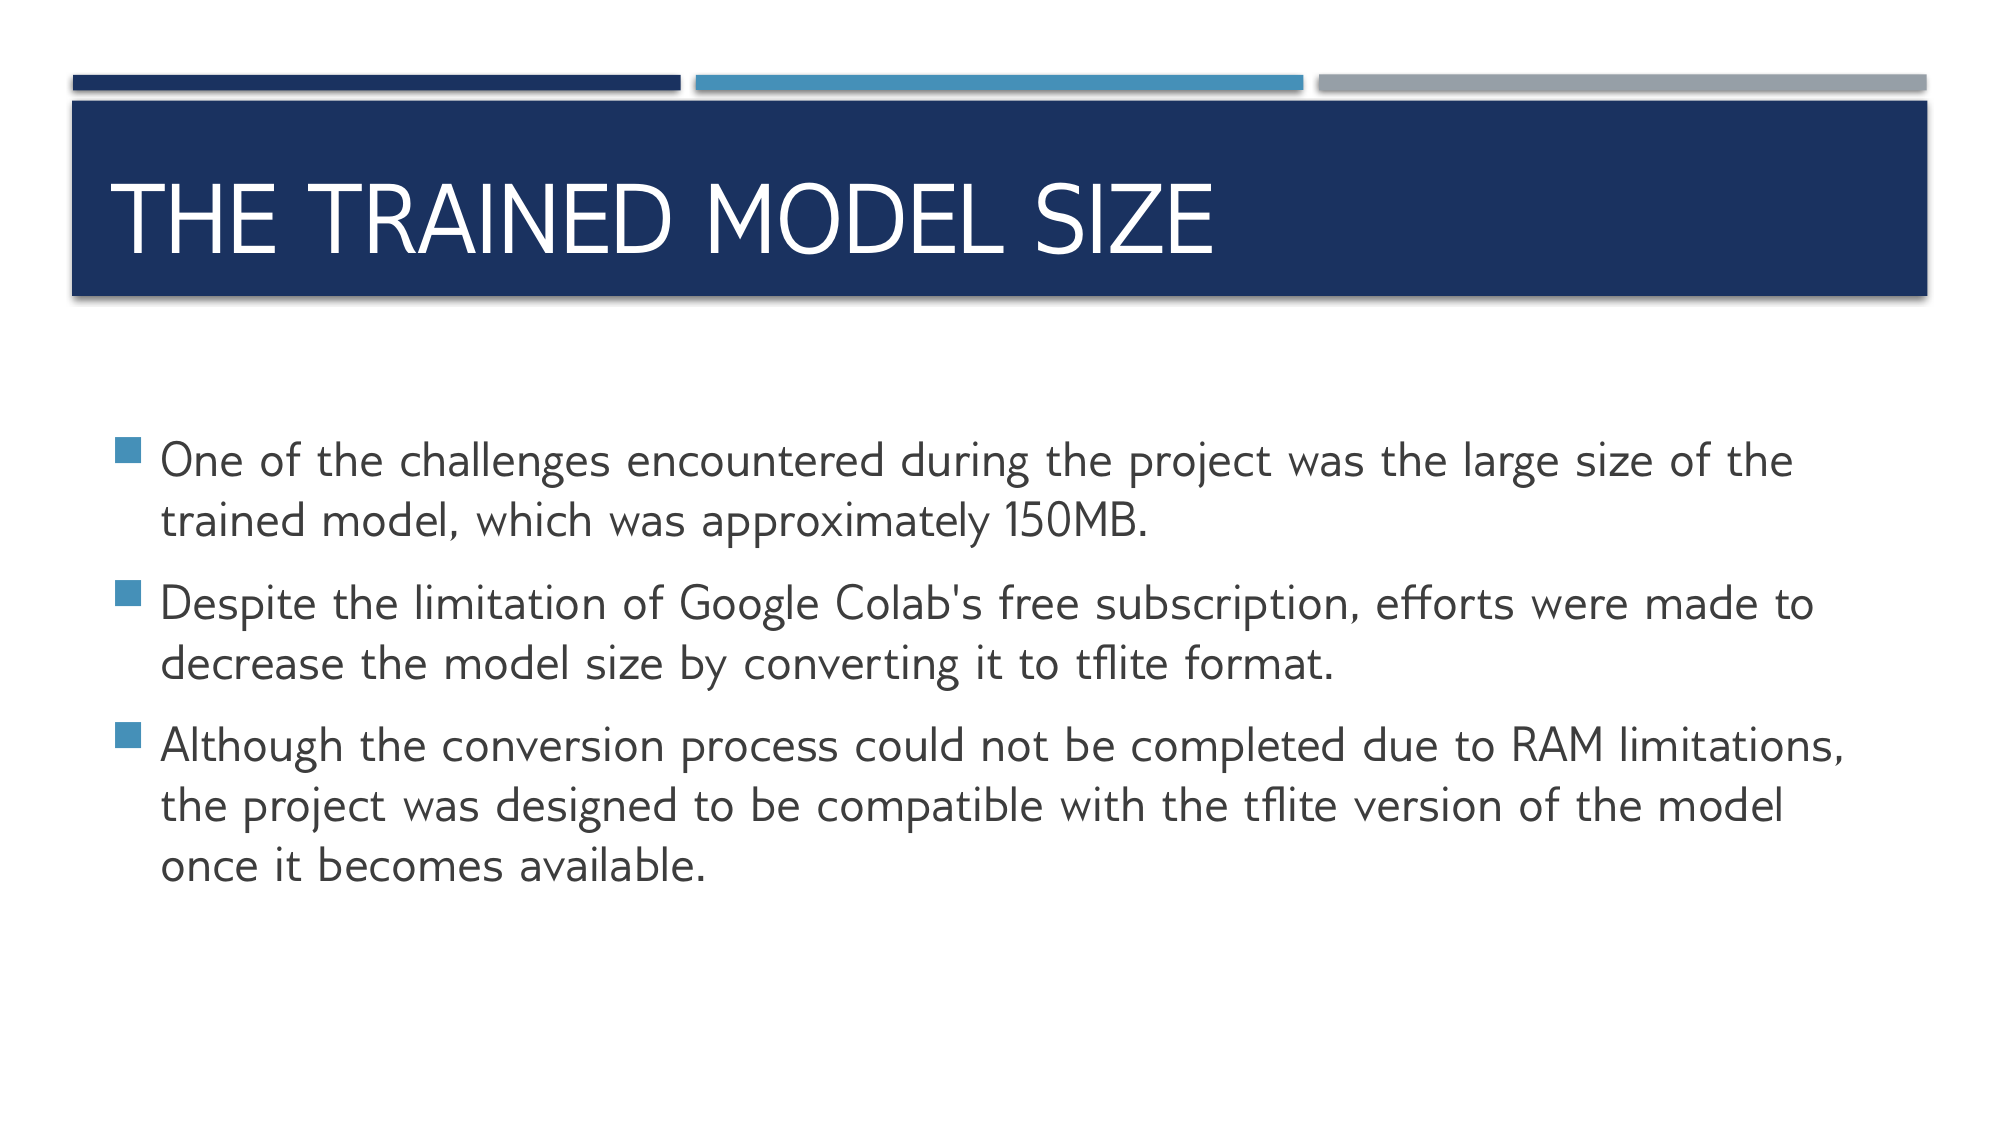

# the trained model size
One of the challenges encountered during the project was the large size of the trained model, which was approximately 150MB.
Despite the limitation of Google Colab's free subscription, efforts were made to decrease the model size by converting it to tflite format.
Although the conversion process could not be completed due to RAM limitations, the project was designed to be compatible with the tflite version of the model once it becomes available.